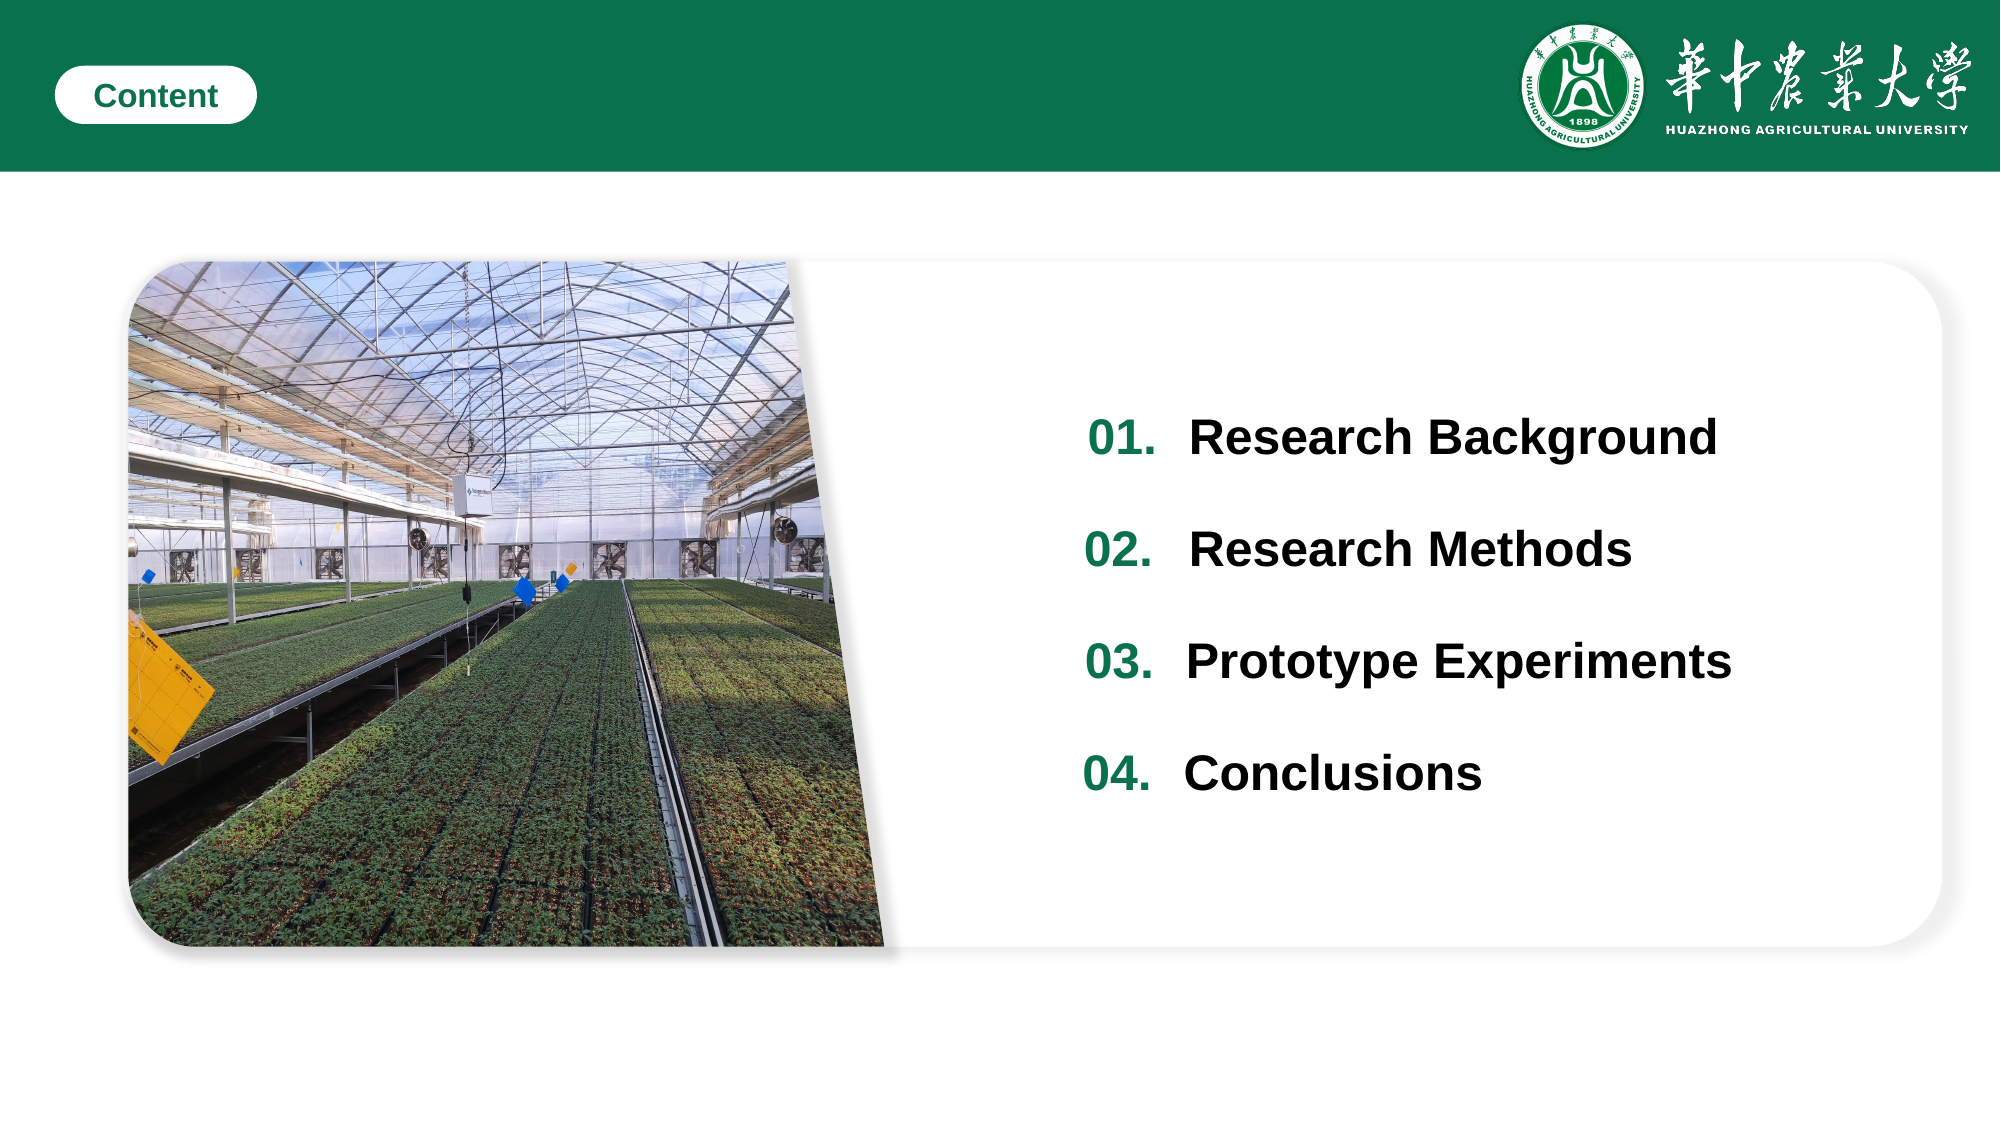

Content

01.
Research Background
02.
Research Methods
03.
Prototype Experiments
04.
Conclusions